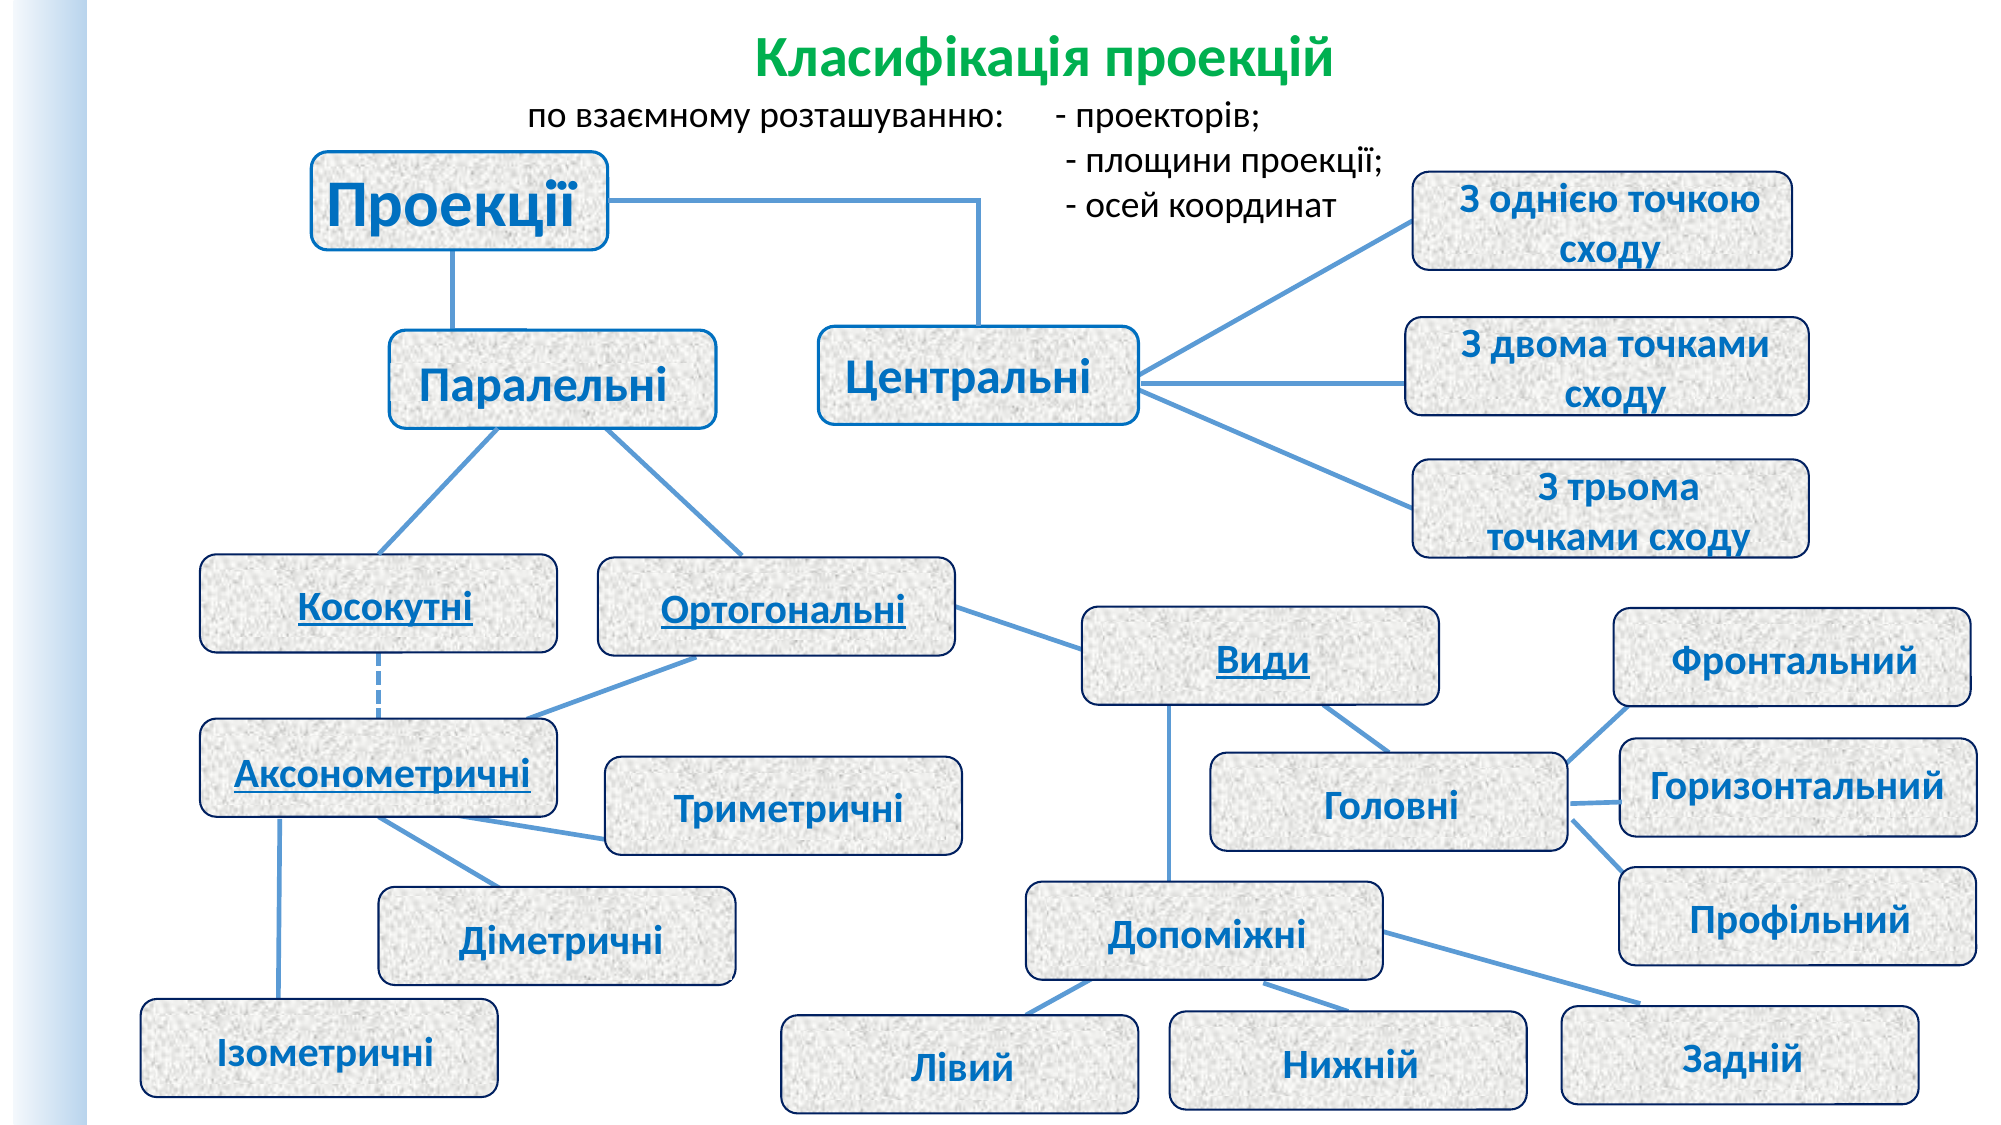

Класифікація проекцій
по взаємному розташуванню:      - проекторів;
 - площини проекції;
 - осей координат

Проекції

З однією точкою сходу

З двома точками сходу

Центральні

Паралельні

З трьома точками сходу

Косокутні
Ортогональні

Види
Фронтальний
Фронтальний

Аксонометричні

Головні
Триметричні

Профільний

Допоміжні
Аксонометричні

Ізометричні

Задній
Нижній
Лівий
Горизонтальний
Діметричні